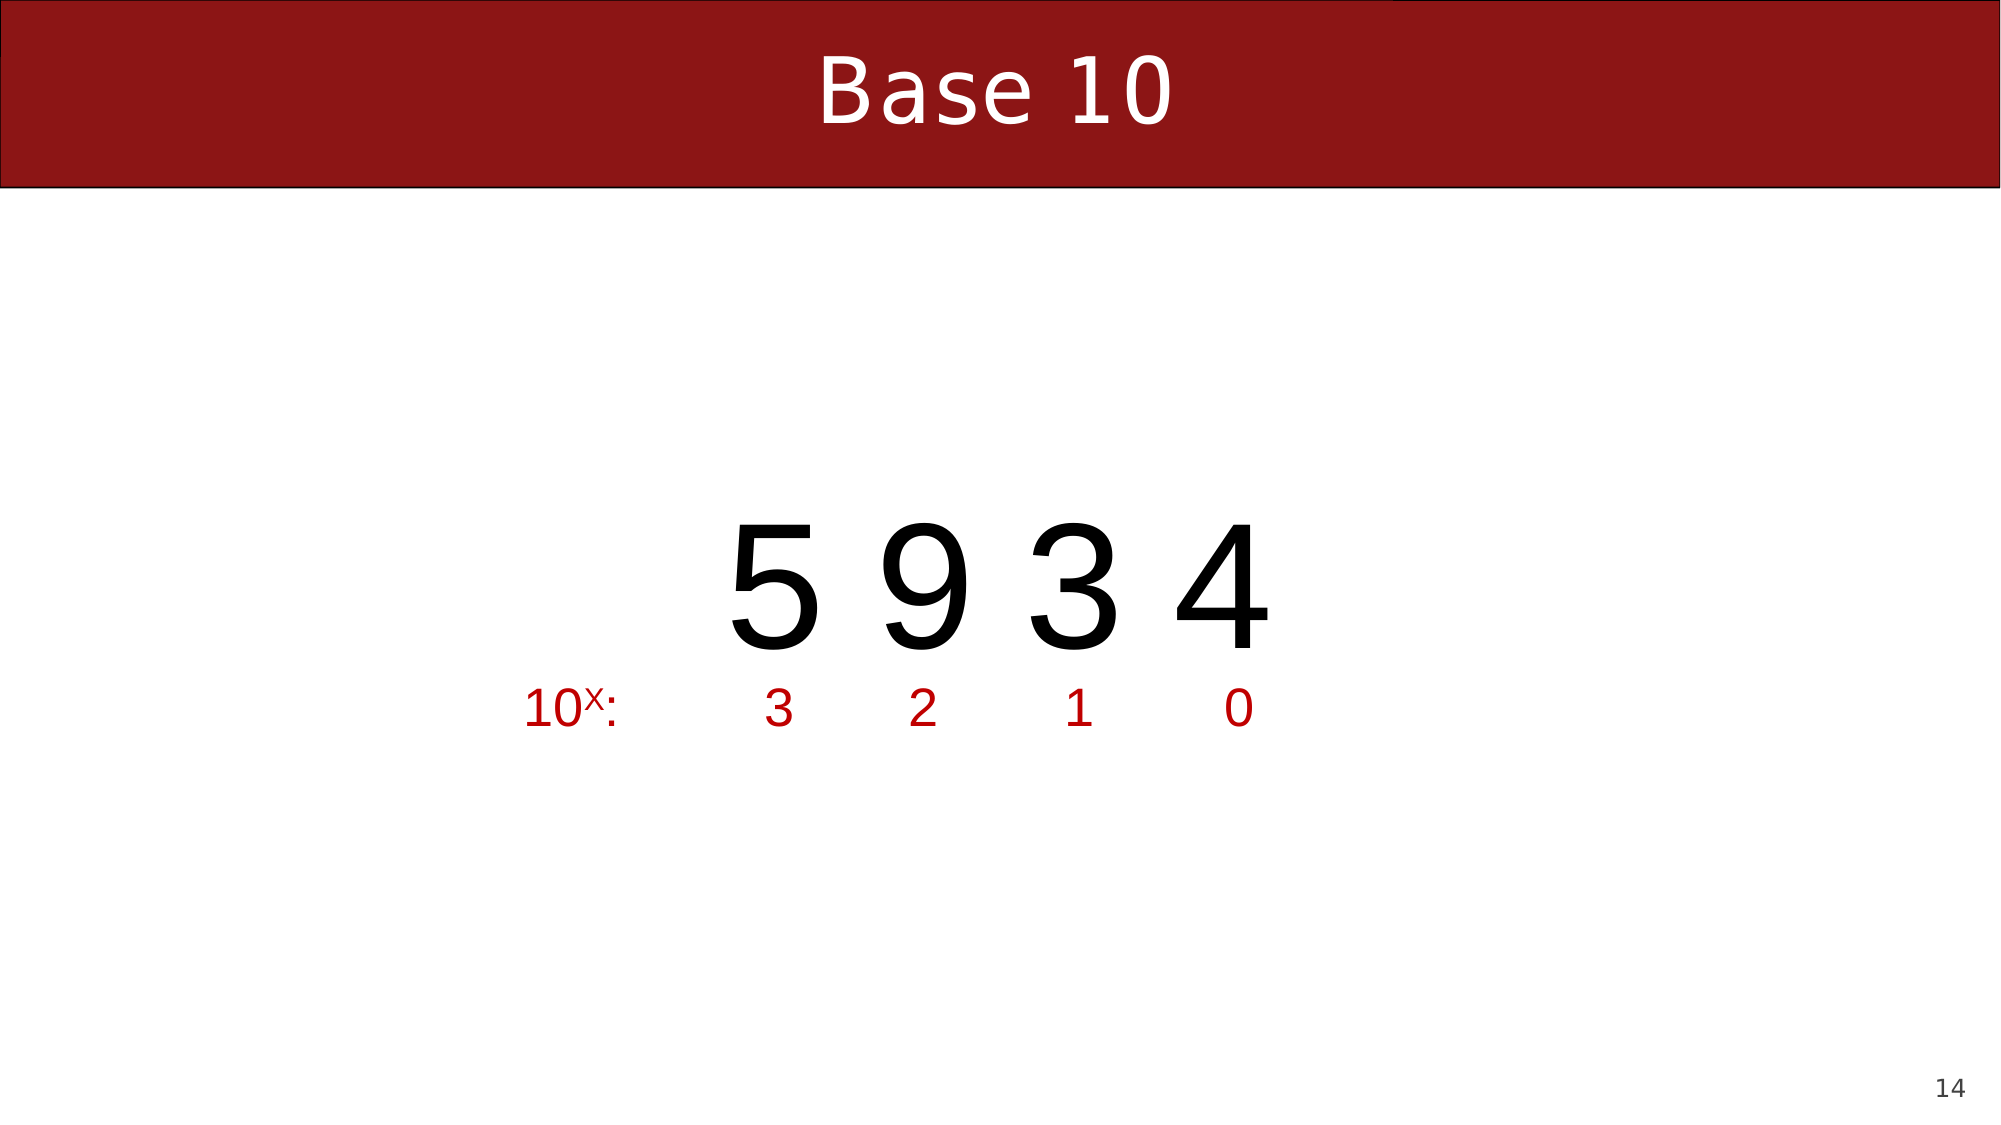

# Base 10
5 9 3 4
10X:
3
2
1
0